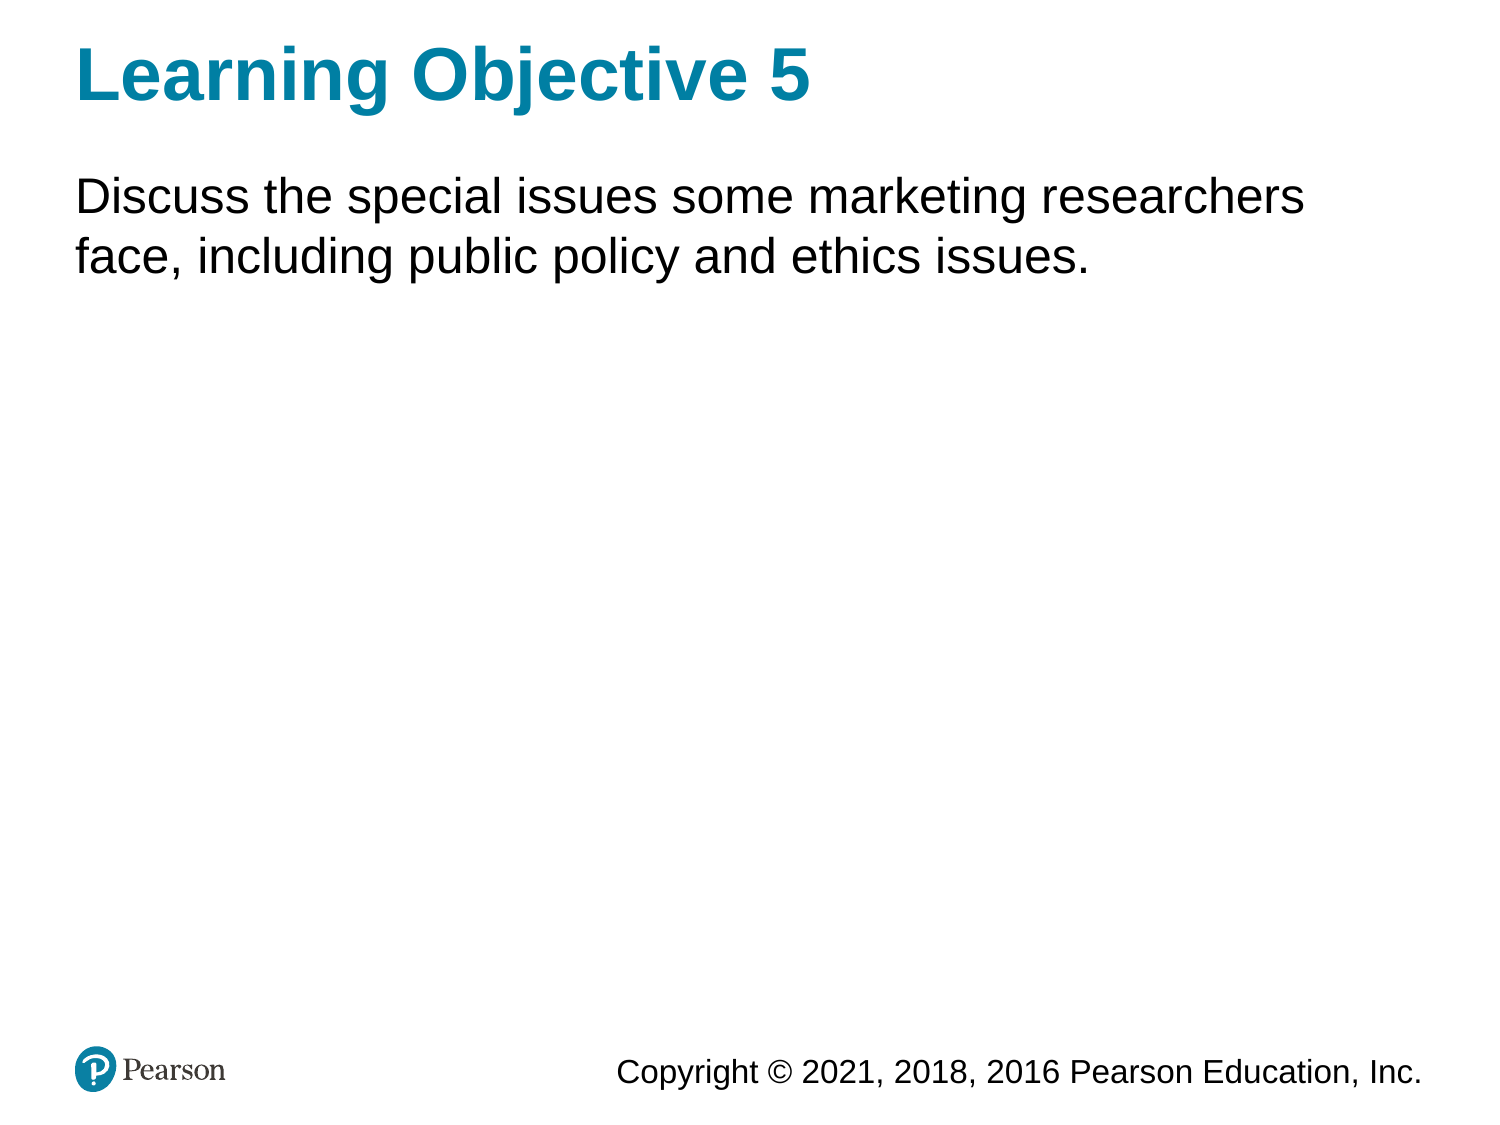

# Learning Objective 5
Discuss the special issues some marketing researchers face, including public policy and ethics issues.